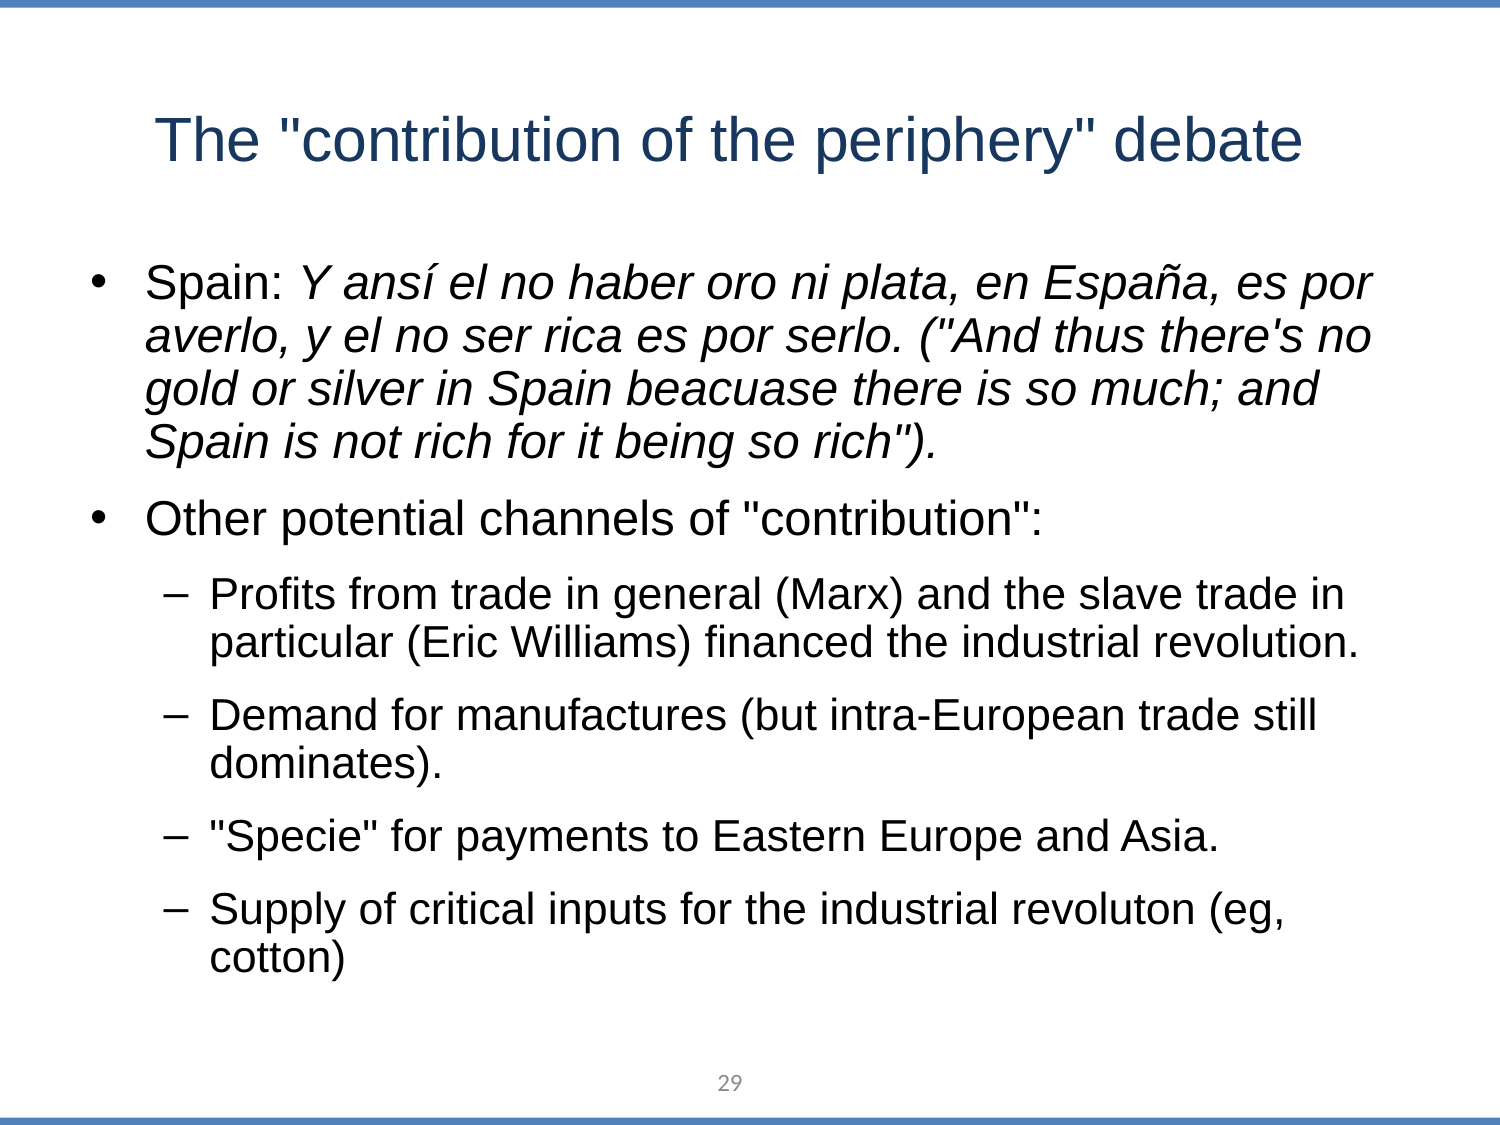

# The "contribution of the periphery" debate
Spain: Y ansí el no haber oro ni plata, en España, es por averlo, y el no ser rica es por serlo. ("And thus there's no gold or silver in Spain beacuase there is so much; and Spain is not rich for it being so rich").
Other potential channels of "contribution":
Profits from trade in general (Marx) and the slave trade in particular (Eric Williams) financed the industrial revolution.
Demand for manufactures (but intra-European trade still dominates).
"Specie" for payments to Eastern Europe and Asia.
Supply of critical inputs for the industrial revoluton (eg, cotton)

29